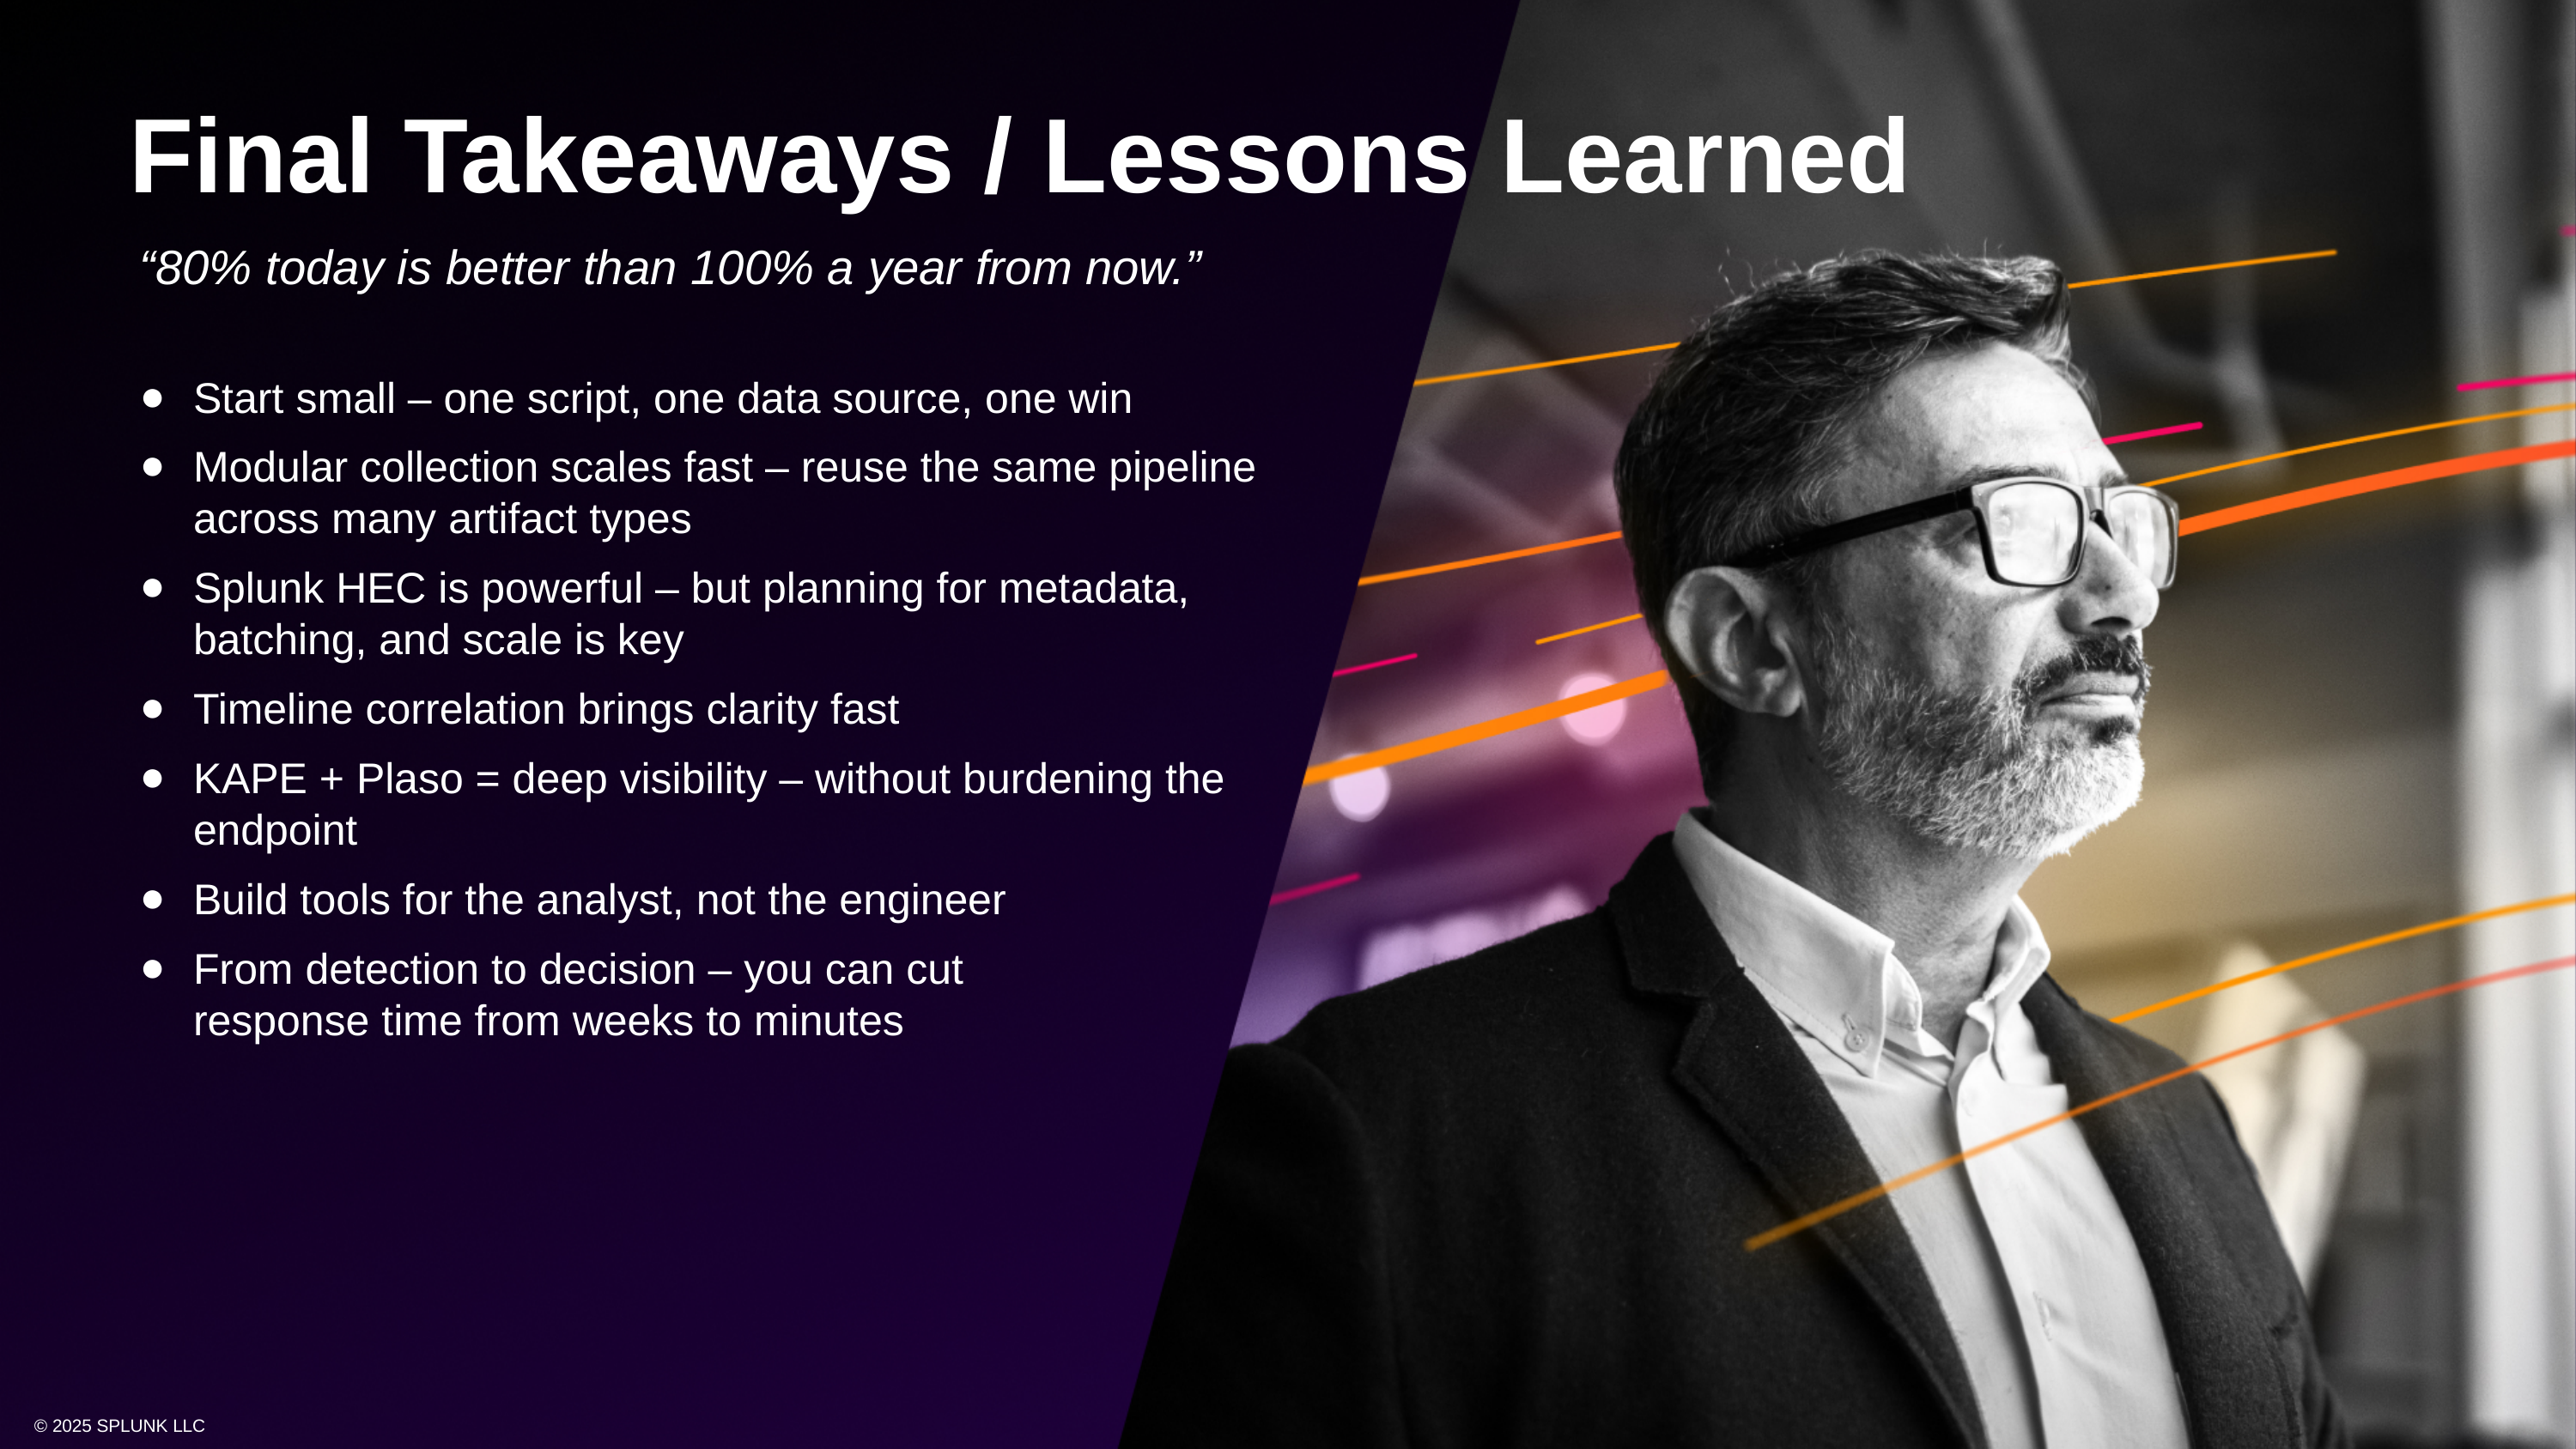

# Final Takeaways / Lessons Learned
“80% today is better than 100% a year from now.”
Start small – one script, one data source, one win
Modular collection scales fast – reuse the same pipeline across many artifact types
Splunk HEC is powerful – but planning for metadata, batching, and scale is key
Timeline correlation brings clarity fast
KAPE + Plaso = deep visibility – without burdening the endpoint
Build tools for the analyst, not the engineer
From detection to decision – you can cut
response time from weeks to minutes